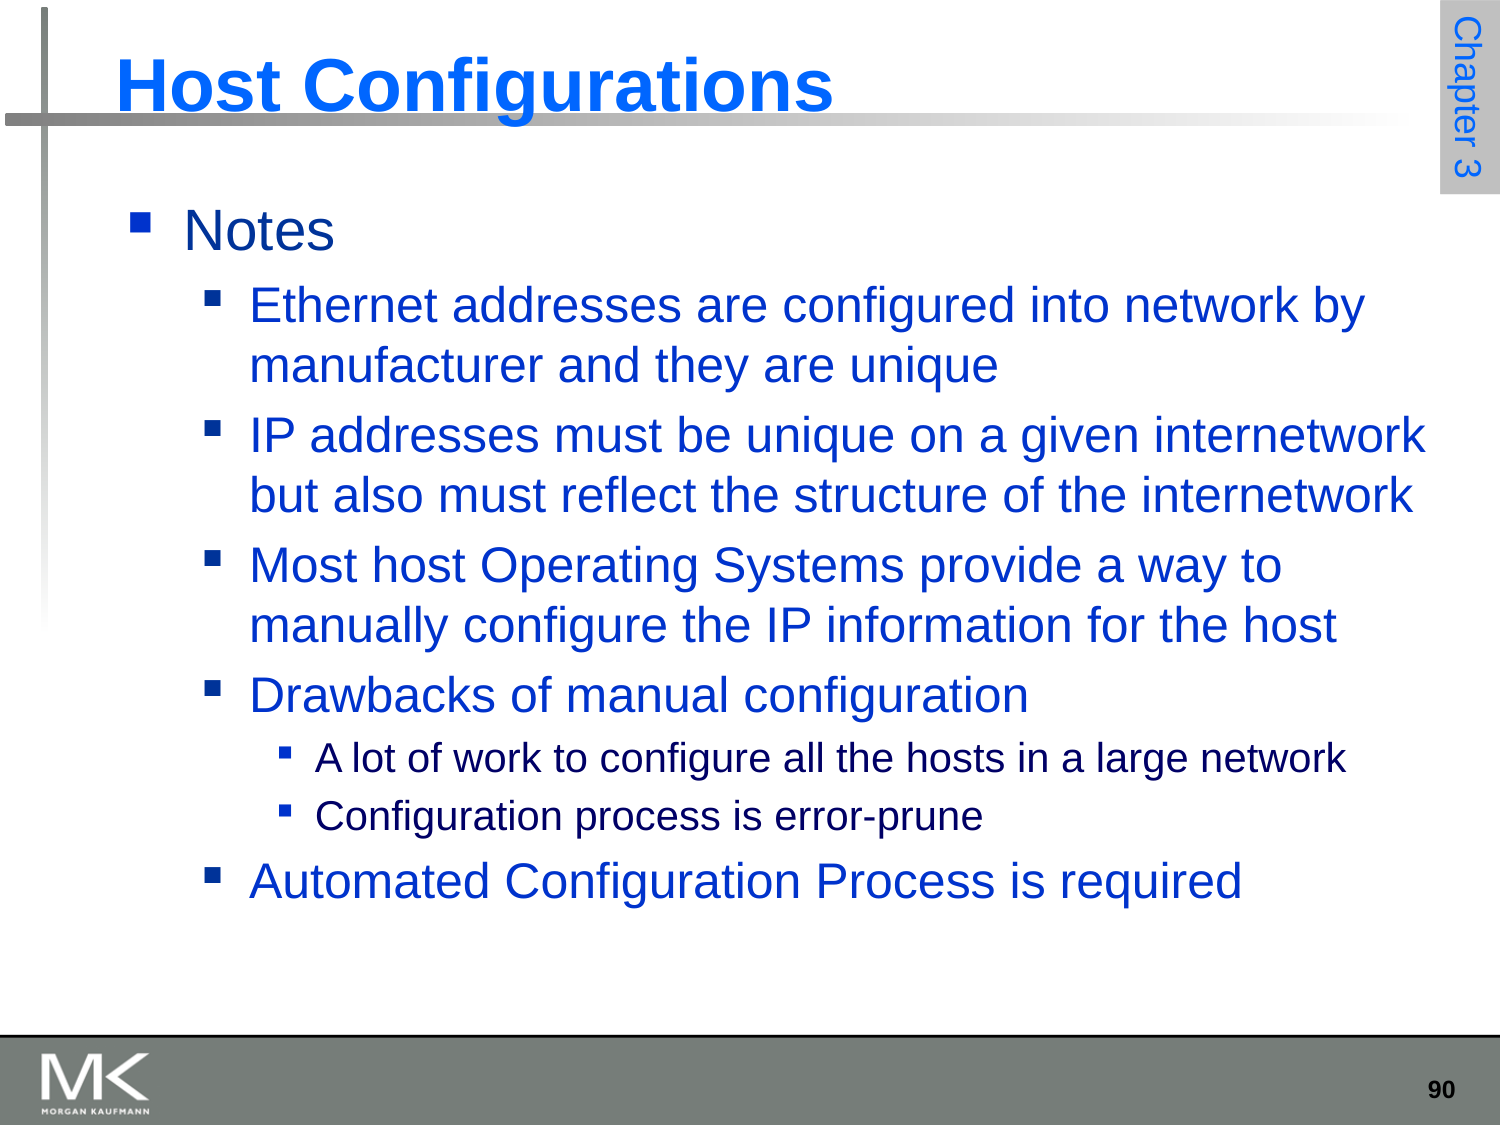

# Host Configurations
Notes
Ethernet addresses are configured into network by manufacturer and they are unique
IP addresses must be unique on a given internetwork but also must reflect the structure of the internetwork
Most host Operating Systems provide a way to manually configure the IP information for the host
Drawbacks of manual configuration
A lot of work to configure all the hosts in a large network
Configuration process is error-prune
Automated Configuration Process is required